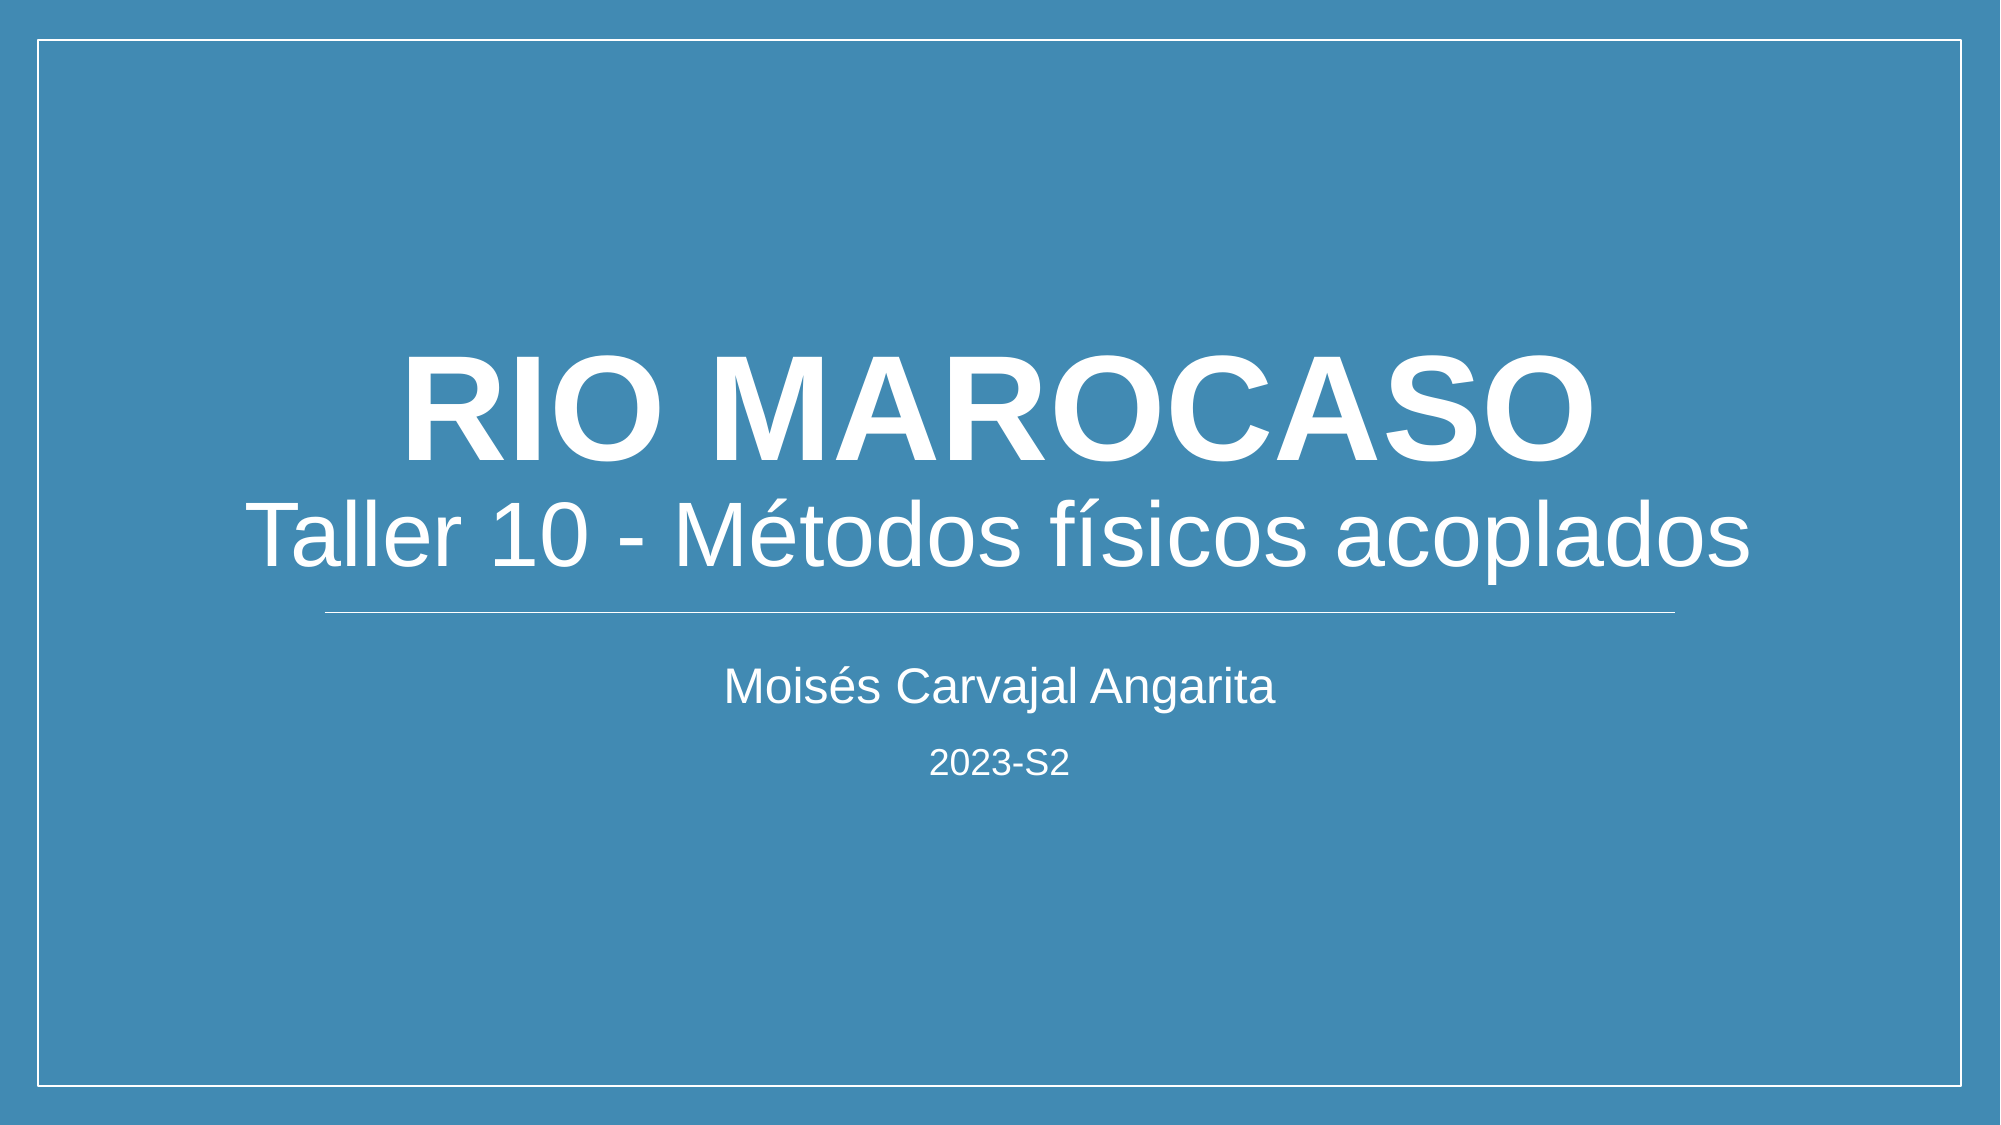

# Rio marocaso Taller 10 - Métodos físicos acoplados
Moisés Carvajal Angarita
2023-S2